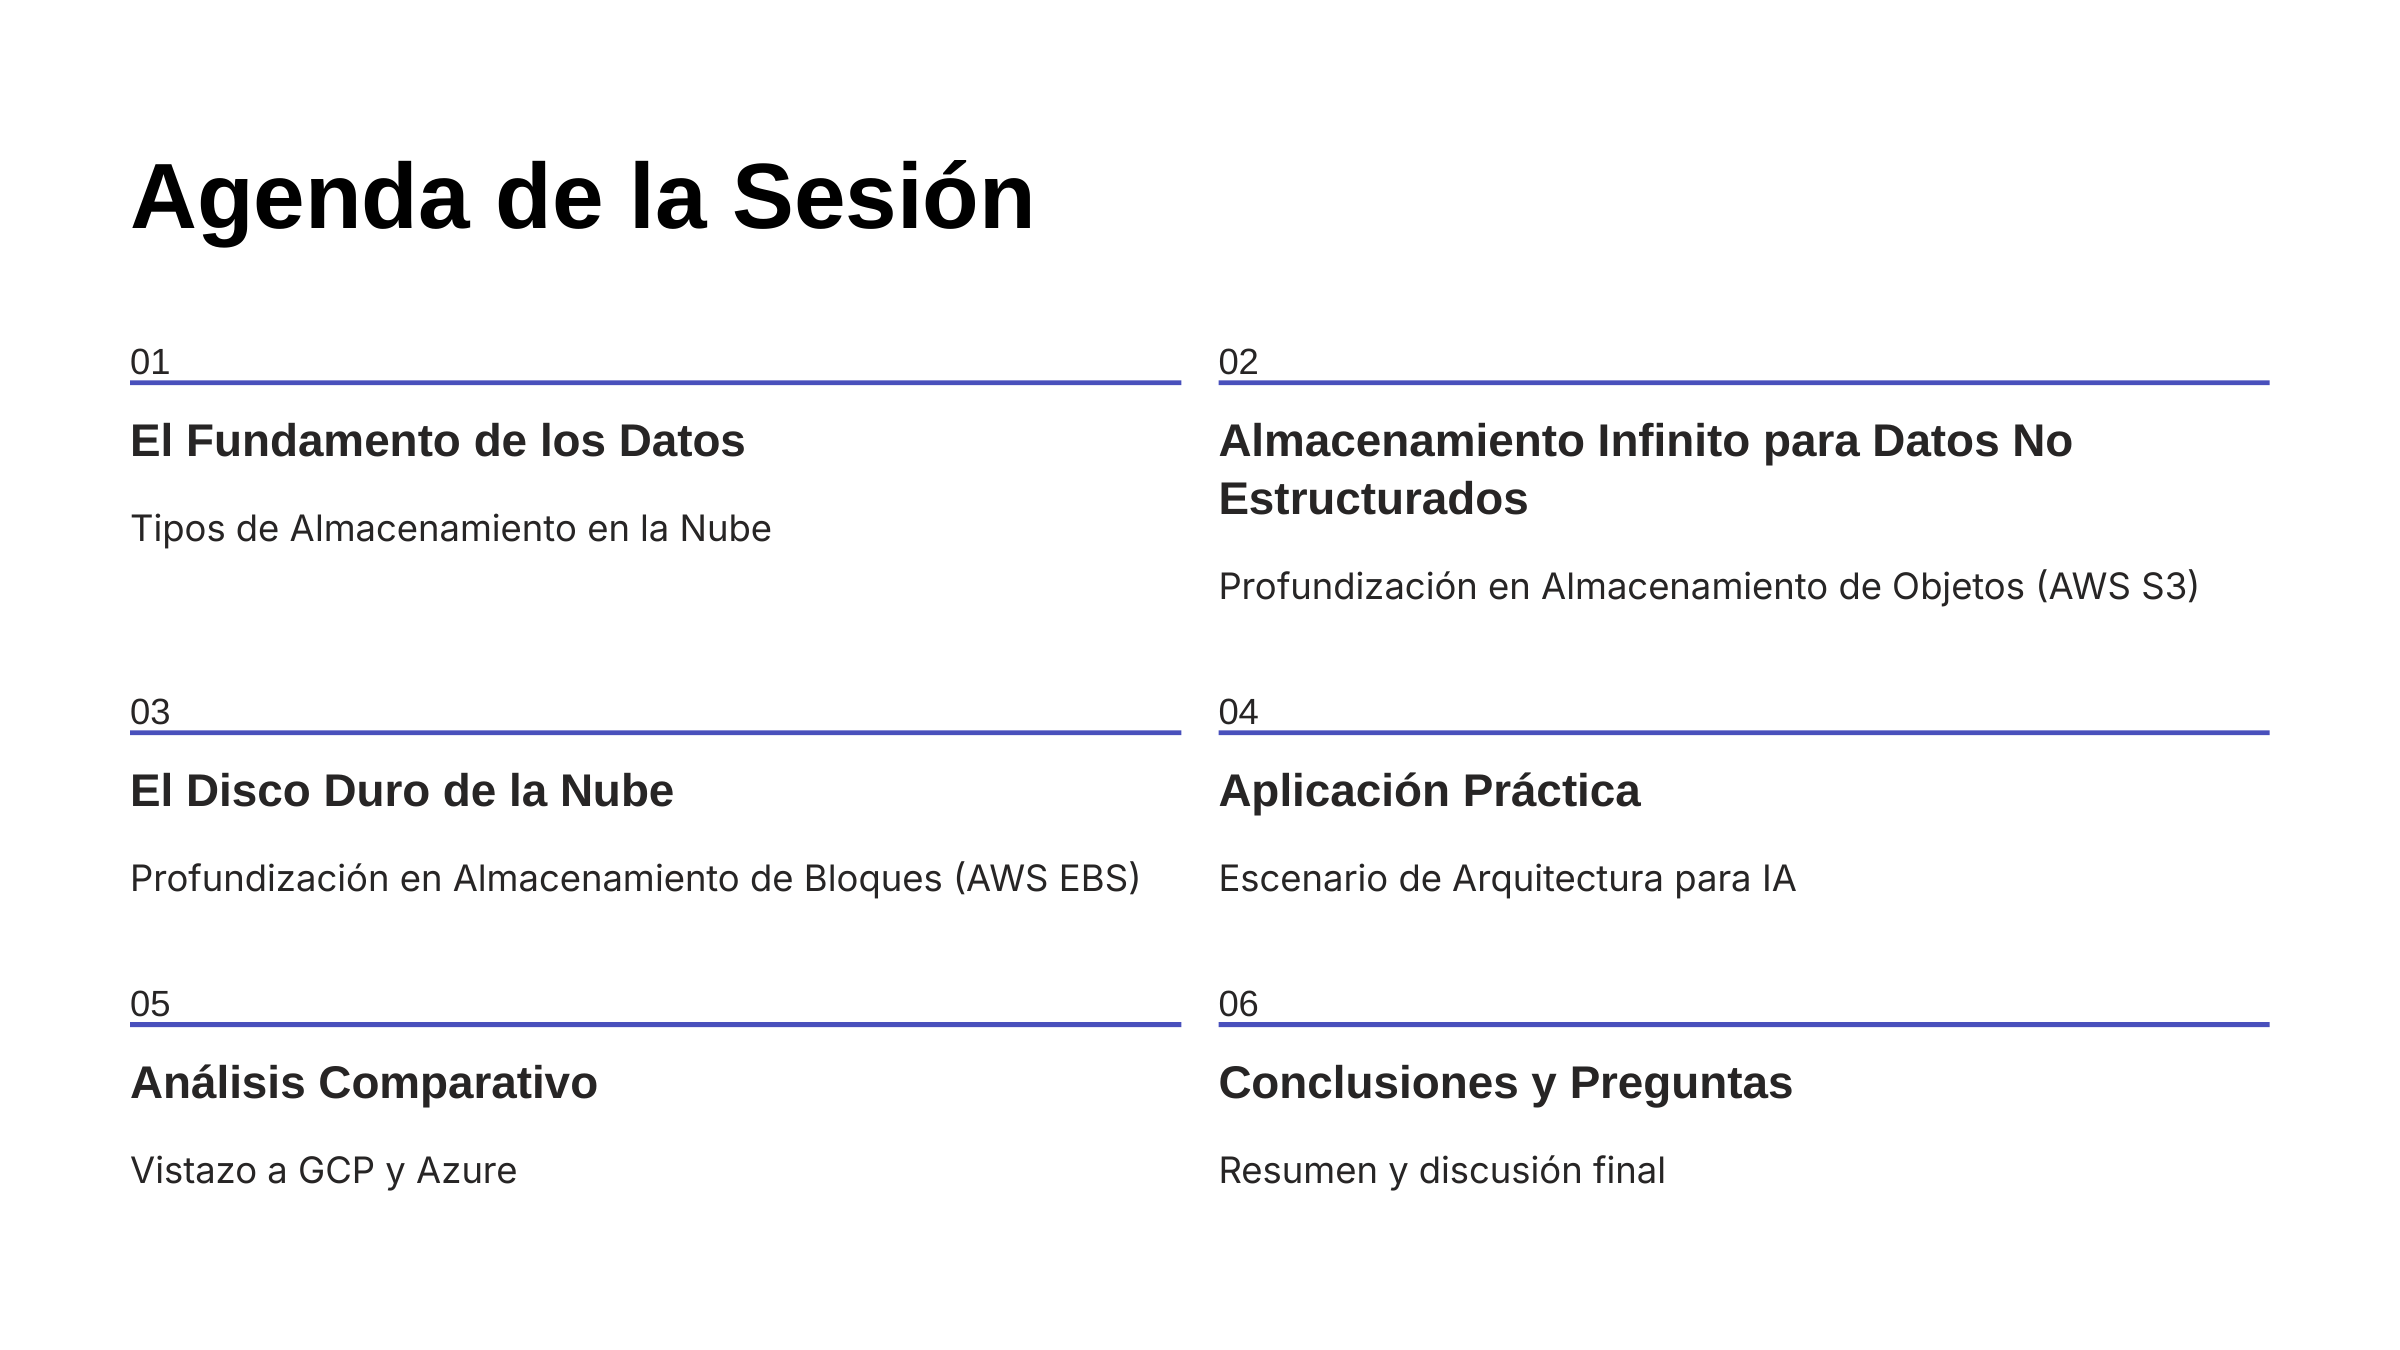

Agenda de la Sesión
01
02

El Fundamento de los Datos
Almacenamiento Infinito para Datos No Estructurados
Tipos de Almacenamiento en la Nube
Profundización en Almacenamiento de Objetos (AWS S3)
03
04

El Disco Duro de la Nube
Aplicación Práctica
Profundización en Almacenamiento de Bloques (AWS EBS)
Escenario de Arquitectura para IA
05
06

Análisis Comparativo
Conclusiones y Preguntas
Vistazo a GCP y Azure
Resumen y discusión final